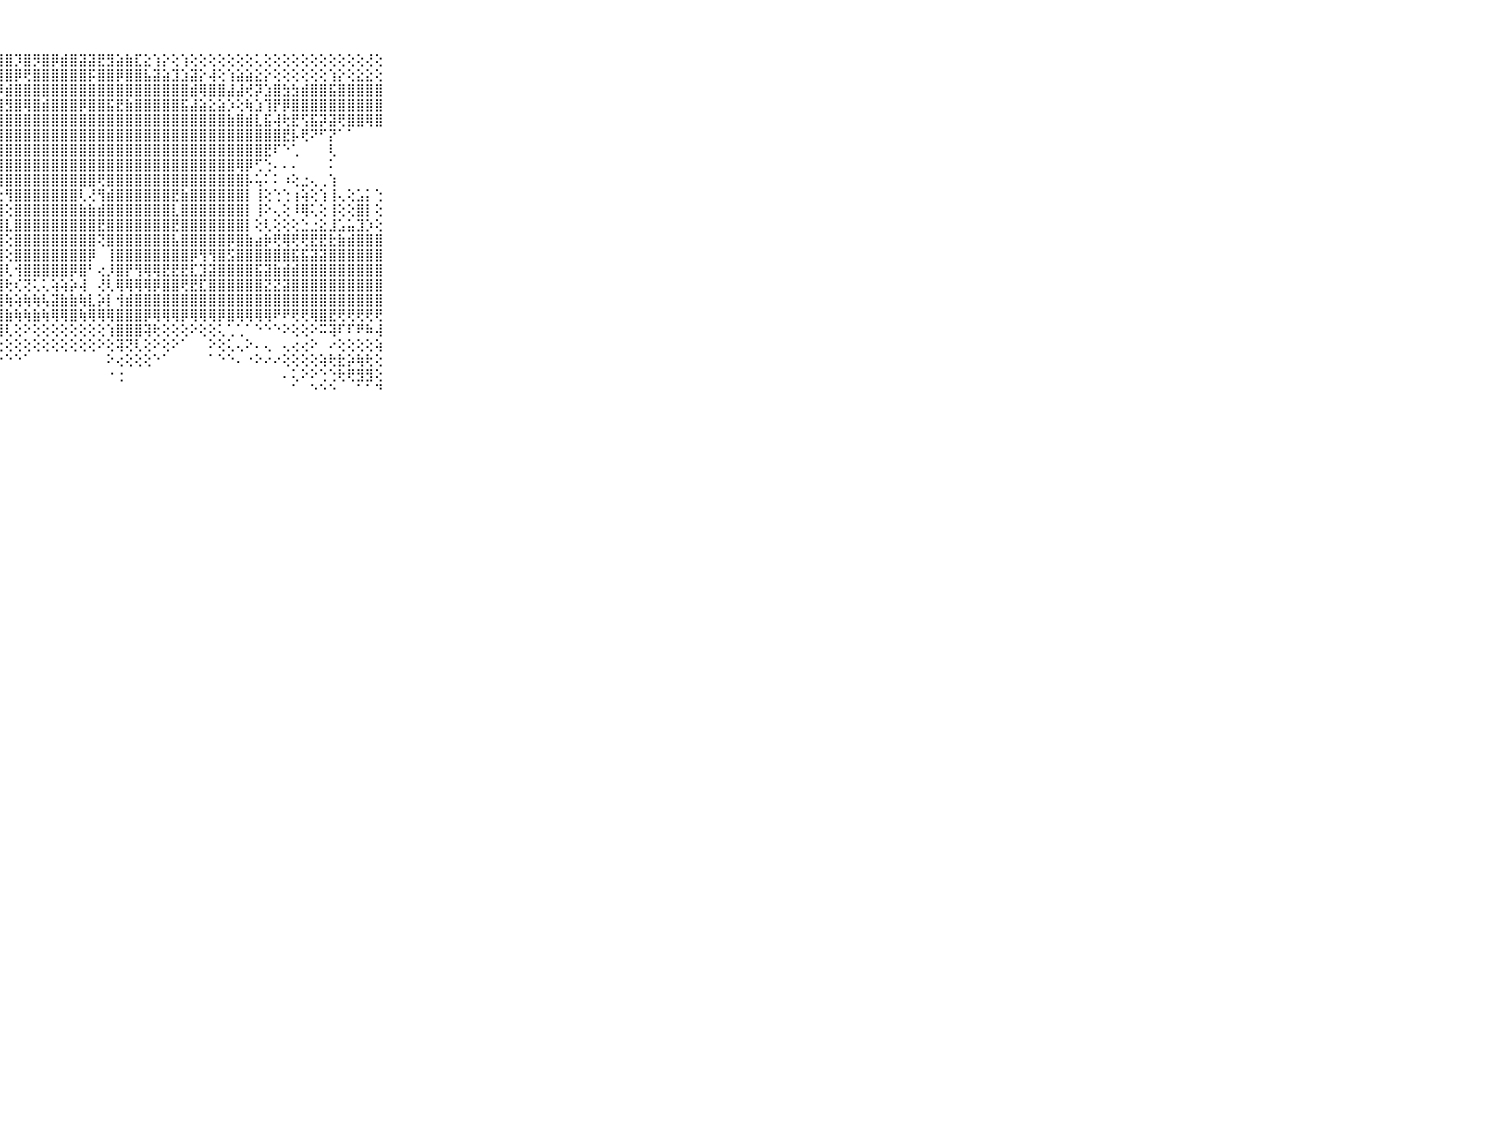

⠀⠀⠀⠀⠀⠀⠀⠀⠀⠀⠀⢹⣝⣕⢵⣕⣕⢕⣜⣿⣿⣿⣿⣿⣿⣷⣽⣿⣿⡹⣿⡻⣿⡿⣾⣿⣽⣽⣟⣻⣵⣷⣏⣕⢱⡕⢕⢱⢕⢕⢕⢕⢕⢕⢕⢅⢕⢕⢕⢕⢕⢕⢕⢕⢕⢕⢕⢜⢕⠀⠀⠀⠀⠀⠀⠀⠀⠀⠀⠀⠀
⠀⠀⠀⠀⠀⠀⠀⠀⠀⠀⠀⢸⢟⡳⢣⣜⢽⣯⣿⣿⣿⣿⣿⣿⣿⣏⣟⣿⣿⡿⢟⣿⣿⣿⣿⣿⣿⡯⣿⣿⡿⣿⣿⣧⣽⣵⣹⣱⣽⡕⢼⢕⢱⣵⣵⣕⡕⢕⢕⢕⢕⢕⢕⢱⡕⢕⣕⣕⢕⠀⠀⠀⠀⠀⠀⠀⠀⠀⠀⠀⠀
⠀⠀⠀⠀⠀⠀⠀⠀⠀⠀⠀⢜⢕⡟⢕⢽⢺⣿⣿⣮⣿⣿⣿⣹⣿⣿⣿⡿⣾⣿⣿⣿⣿⣿⣿⣿⣿⣿⣿⣿⣿⣿⣿⣿⣿⣿⣿⣿⣾⢿⣿⣿⣼⣼⢞⡽⣱⣿⣳⣳⣾⣿⣿⣯⣿⣿⣿⣿⣿⠀⠀⠀⠀⠀⠀⠀⠀⠀⠀⠀⠀
⠀⠀⠀⠀⠀⠀⠀⠀⠀⠀⠀⢕⢵⡼⢞⣿⢽⢗⣻⣿⣿⣿⣷⡿⡽⣿⣿⣿⣻⣿⢿⣿⣾⣿⣿⣿⡿⣿⣿⣯⣟⣷⣿⣿⣿⣿⣿⣯⣼⣵⣕⣵⡱⢕⢷⣱⢹⡟⡿⣿⣿⣿⣿⣿⣿⣿⣿⣿⣿⠀⠀⠀⠀⠀⠀⠀⠀⠀⠀⠀⠀
⠀⠀⠀⠀⠀⠀⠀⠀⠀⠀⠀⢕⣱⢕⢣⢕⢵⡕⡹⣿⣿⣎⣽⣕⣾⣿⣽⣿⣿⣿⣿⣿⣿⣿⣿⣿⣿⣿⣿⣿⣿⣿⣿⣿⣿⣿⣿⣿⣿⣿⣿⣿⣷⣿⣾⣇⣯⢼⢗⣟⢫⣯⡽⣽⢟⣿⣿⢿⣿⠀⠀⠀⠀⠀⠀⠀⠀⠀⠀⠀⠀
⠀⠀⠀⠀⠀⠀⠀⠀⠀⠀⠀⢝⢕⡗⢕⢱⢵⡷⢵⢵⣻⣾⣟⣿⣿⣿⣿⣿⣿⣿⣿⣿⣿⣿⣿⣿⣿⣿⣿⣿⣿⣿⣿⣿⣿⣿⣿⣿⣿⣿⣿⣿⣿⣿⣿⣿⣿⣿⣟⡧⢟⠝⠋⡝⠁⠁⠀⠀⠀⠀⠀⠀⠀⠀⠀⠀⠀⠀⠀⠀⠀
⠀⠀⠀⠀⠀⠀⠀⠀⠀⠀⠀⣹⢵⢱⣷⣼⣕⣗⣣⣵⣿⣾⣿⣿⣯⣿⣿⣿⣿⣿⣿⣿⣿⣿⣿⣿⣿⣿⣿⣿⣿⣿⣿⣿⣿⣿⣿⣿⣿⣿⣿⣿⣿⣿⣿⣿⣟⠏⠑⢁⠀⠀⠀⢇⠀⠀⠀⠀⠀⠀⠀⠀⠀⠀⠀⠀⠀⠀⠀⠀⠀
⠀⠀⠀⠀⠀⠀⠀⠀⠀⠀⠀⣾⣾⣧⣿⣿⣿⣿⣾⣿⣿⣿⣿⣿⣿⣿⣿⣿⣿⣿⣿⣿⣿⣿⣿⣿⣿⣿⣿⣿⣿⣿⣿⣿⣿⣿⣿⣿⣿⣿⣿⣿⣿⢿⡿⢋⢑⠄⠄⠄⠀⠀⠀⠅⠀⠀⠀⠀⠀⠀⠀⠀⠀⠀⠀⠀⠀⠀⠀⠀⠀
⠀⠀⠀⠀⠀⠀⠀⠀⠀⠀⠀⣿⣿⣿⣿⣿⣿⣿⣿⣿⣿⢟⢟⢫⢯⣝⣟⢿⣿⣿⣿⣿⣿⣿⣿⣿⣿⣿⢟⣿⣿⣿⣿⣿⣿⣿⣿⣿⣿⣿⣿⣿⣿⣿⡧⢥⠅⠅⠰⢕⣐⢄⢀⢱⠀⠀⠀⠀⠀⠀⠀⠀⠀⠀⠀⠀⠀⠀⠀⠀⠀
⠀⠀⠀⠀⠀⠀⠀⠀⠀⠀⠀⣿⣿⣿⣿⣿⣿⣿⣿⣿⡣⢜⣕⢕⢕⢝⣿⣕⢻⣿⣿⣿⣿⣿⣿⣿⢇⢜⢻⣾⣿⣿⣿⣿⣿⣿⣟⣷⣿⣿⣿⣿⣿⣿⡇⢸⢕⢑⢑⢰⢵⢕⢱⢸⢄⢕⣡⡅⢑⠀⠀⠀⠀⠀⠀⠀⠀⠀⠀⠀⠀
⠀⠀⠀⠀⠀⠀⠀⠀⠀⠀⠀⣿⣿⣿⣿⣿⣿⣿⣿⣿⣿⣿⣿⣿⣷⣷⣼⣿⢕⣿⣿⣿⣿⣿⣿⣿⣷⣷⣾⣿⣿⣿⣿⣿⣿⣿⣇⣿⣿⣿⣿⣿⣿⣿⡇⢸⠕⢄⢕⠸⢿⢅⢕⢸⢕⢕⣿⡇⢕⠀⠀⠀⠀⠀⠀⠀⠀⠀⠀⠀⠀
⠀⠀⠀⠀⠀⠀⠀⠀⠀⠀⠀⣿⣿⣿⣿⣿⣿⣿⣿⣿⣿⣿⣿⣿⣿⣿⣿⣿⣇⣿⣿⣿⣿⣿⣿⣿⣿⣿⣟⣿⣿⣿⣿⣿⣿⣿⣟⣿⣿⣿⣿⣿⣿⣿⡇⢕⢇⢕⢕⢕⣑⣐⣕⣸⣡⣥⣹⡱⢕⠀⠀⠀⠀⠀⠀⠀⠀⠀⠀⠀⠀
⠀⠀⠀⠀⠀⠀⠀⠀⠀⠀⠀⣿⣿⣿⣿⣿⣿⣿⣿⣿⣿⣿⣿⣿⣿⣿⣿⣿⢕⣿⣿⣿⣿⣿⣿⣿⣿⣿⢝⣿⣿⣿⣿⣿⣿⣿⣧⣿⣿⣿⣿⣿⡿⣿⣷⣴⡷⢟⢿⢟⢟⣟⣟⣗⣷⣾⣿⣿⣿⠀⠀⠀⠀⠀⠀⠀⠀⠀⠀⠀⠀
⠀⠀⠀⠀⠀⠀⠀⠀⠀⠀⠀⣿⣿⣿⣿⣿⣿⣿⣿⣿⣿⣿⣿⣿⣿⣿⣿⣿⢕⣿⣿⣿⣿⣿⣿⣿⣿⡿⠀⢸⣿⣿⣿⣿⣿⣿⣿⣿⡿⢻⢻⣿⣫⣿⣿⣿⣿⣿⣿⣯⣯⣽⣽⣿⣿⣿⣿⣿⣿⠀⠀⠀⠀⠀⠀⠀⠀⠀⠀⠀⠀
⠀⠀⠀⠀⠀⠀⠀⠀⠀⠀⠀⣿⣿⣿⣿⣿⣿⣿⣿⣿⣿⣿⣿⣿⣿⣿⣿⣿⢇⢺⣿⣿⣿⣿⣿⡿⣿⠃⢔⡸⣿⡟⢻⢿⢿⣟⣟⣟⣏⣹⣽⣿⣿⣿⣿⣯⣽⣷⣾⣾⣿⣿⣿⣿⣿⣿⣿⣿⣿⠀⠀⠀⠀⠀⠀⠀⠀⠀⠀⠀⠀
⠀⠀⠀⠀⠀⠀⠀⠀⠀⠀⠀⣿⣿⣿⣿⣿⣿⣿⣿⣿⣿⣿⣿⣿⣿⡿⢿⣿⢗⢎⢝⢅⢅⢵⢵⡵⢼⠀⢜⢇⢿⢿⢿⢿⡿⣿⣿⢟⣟⣏⣿⣿⣿⣿⣿⣿⣝⣝⣽⣿⣿⣿⣿⣿⣿⣿⣿⣿⣿⠀⠀⠀⠀⠀⠀⠀⠀⠀⠀⠀⠀
⠀⠀⠀⠀⠀⠀⠀⠀⠀⠀⠀⣿⣿⣿⡿⢿⢿⢟⢟⢏⢝⣽⣵⣕⣵⣿⡿⢿⢷⢵⢷⢷⢧⣽⣷⣷⢷⣇⡵⡇⢺⣾⣿⣿⣿⣿⣿⣿⣿⣿⣿⣿⣿⣿⣿⣿⣿⣿⣿⣿⣿⣿⣿⣿⣿⣿⣿⣿⣿⠀⠀⠀⠀⠀⠀⠀⠀⠀⠀⠀⠀
⠀⠀⠀⠀⠀⠀⠀⠀⠀⠀⠀⣜⣱⣕⣵⣷⣵⣵⣵⣵⣵⣵⣵⣷⣾⣿⣿⣿⣷⢷⢷⣷⢷⢿⢿⣿⢷⢿⢿⢿⣿⣿⣿⡿⢿⢿⢿⡿⢿⢿⢿⡿⣿⢿⢿⢿⢿⠟⠟⢟⢟⢿⣿⣟⢟⢟⢟⢟⢟⠀⠀⠀⠀⠀⠀⠀⠀⠀⠀⠀⠀
⠀⠀⠀⠀⠀⠀⠀⠀⠀⠀⠀⢕⠝⠕⠕⠑⠑⠑⠑⠑⢕⢕⢕⢕⢕⢕⢕⢿⢇⢕⠕⢕⢕⢕⢕⢕⢕⢕⢕⢱⣿⣿⣿⢽⢗⢕⢕⢕⠕⢕⢕⢅⢁⢁⠁⠑⠑⠑⠕⢕⢕⠕⠭⢽⠏⠏⠟⠷⢼⠀⠀⠀⠀⠀⠀⠀⠀⠀⠀⠀⠀
⠀⠀⠀⠀⠀⠀⠀⠀⠀⠀⠀⠀⠀⠀⠀⠀⠀⠄⠄⠔⢕⢕⢕⢕⢕⢕⢕⢕⢕⢕⢕⢕⢕⢕⢕⢕⢕⢕⠕⢕⢽⢝⢇⢕⠕⢕⠕⠁⠀⠀⠕⢕⢅⢄⠕⠄⢄⠀⢄⢔⢔⠕⠀⠔⢕⢕⢕⢕⢵⠀⠀⠀⠀⠀⠀⠀⠀⠀⠀⠀⠀
⠀⠀⠀⠀⠀⠀⠀⠀⠀⠀⠀⠀⠀⠕⠀⠀⠀⠀⠀⠀⠀⠁⠁⠑⠑⠕⠕⠑⠑⠑⠁⠀⠀⠀⠀⠀⠀⠀⠀⠕⢔⢕⢕⢕⠑⠁⠀⠀⠀⠀⠁⠑⠑⠄⠐⠕⠔⠔⢕⢕⢕⢕⢵⢗⣗⡵⢷⢗⢕⠀⠀⠀⠀⠀⠀⠀⠀⠀⠀⠀⠀
⠀⠀⠀⠀⠀⠀⠀⠀⠀⠀⠀⠀⠀⠀⠀⠀⠀⠀⠀⠀⠀⠀⠀⠀⠀⠀⠀⠀⠀⠀⠀⠀⠀⠀⠀⠀⠀⠀⠀⠐⢐⠀⠀⠀⠀⠀⠀⠀⠀⠀⠀⠀⠀⠀⠀⠀⠀⠀⠄⢅⠕⠕⢑⢑⢗⢟⣻⣻⢕⠀⠀⠀⠀⠀⠀⠀⠀⠀⠀⠀⠀
⠀⠀⠀⠀⠀⠀⠀⠀⠀⠀⠀⠀⠀⠀⠀⠀⠀⠀⠀⠀⠀⠀⠀⠀⠀⠀⠀⠀⠀⠀⠀⠀⠀⠀⠀⠀⠀⠀⠀⠀⠀⠀⠀⠀⠀⠀⠀⠀⠀⠀⠀⠀⠀⠀⠀⠀⠀⠀⠀⠁⠀⠑⠑⠑⠀⠀⠁⠁⠙⠀⠀⠀⠀⠀⠀⠀⠀⠀⠀⠀⠀